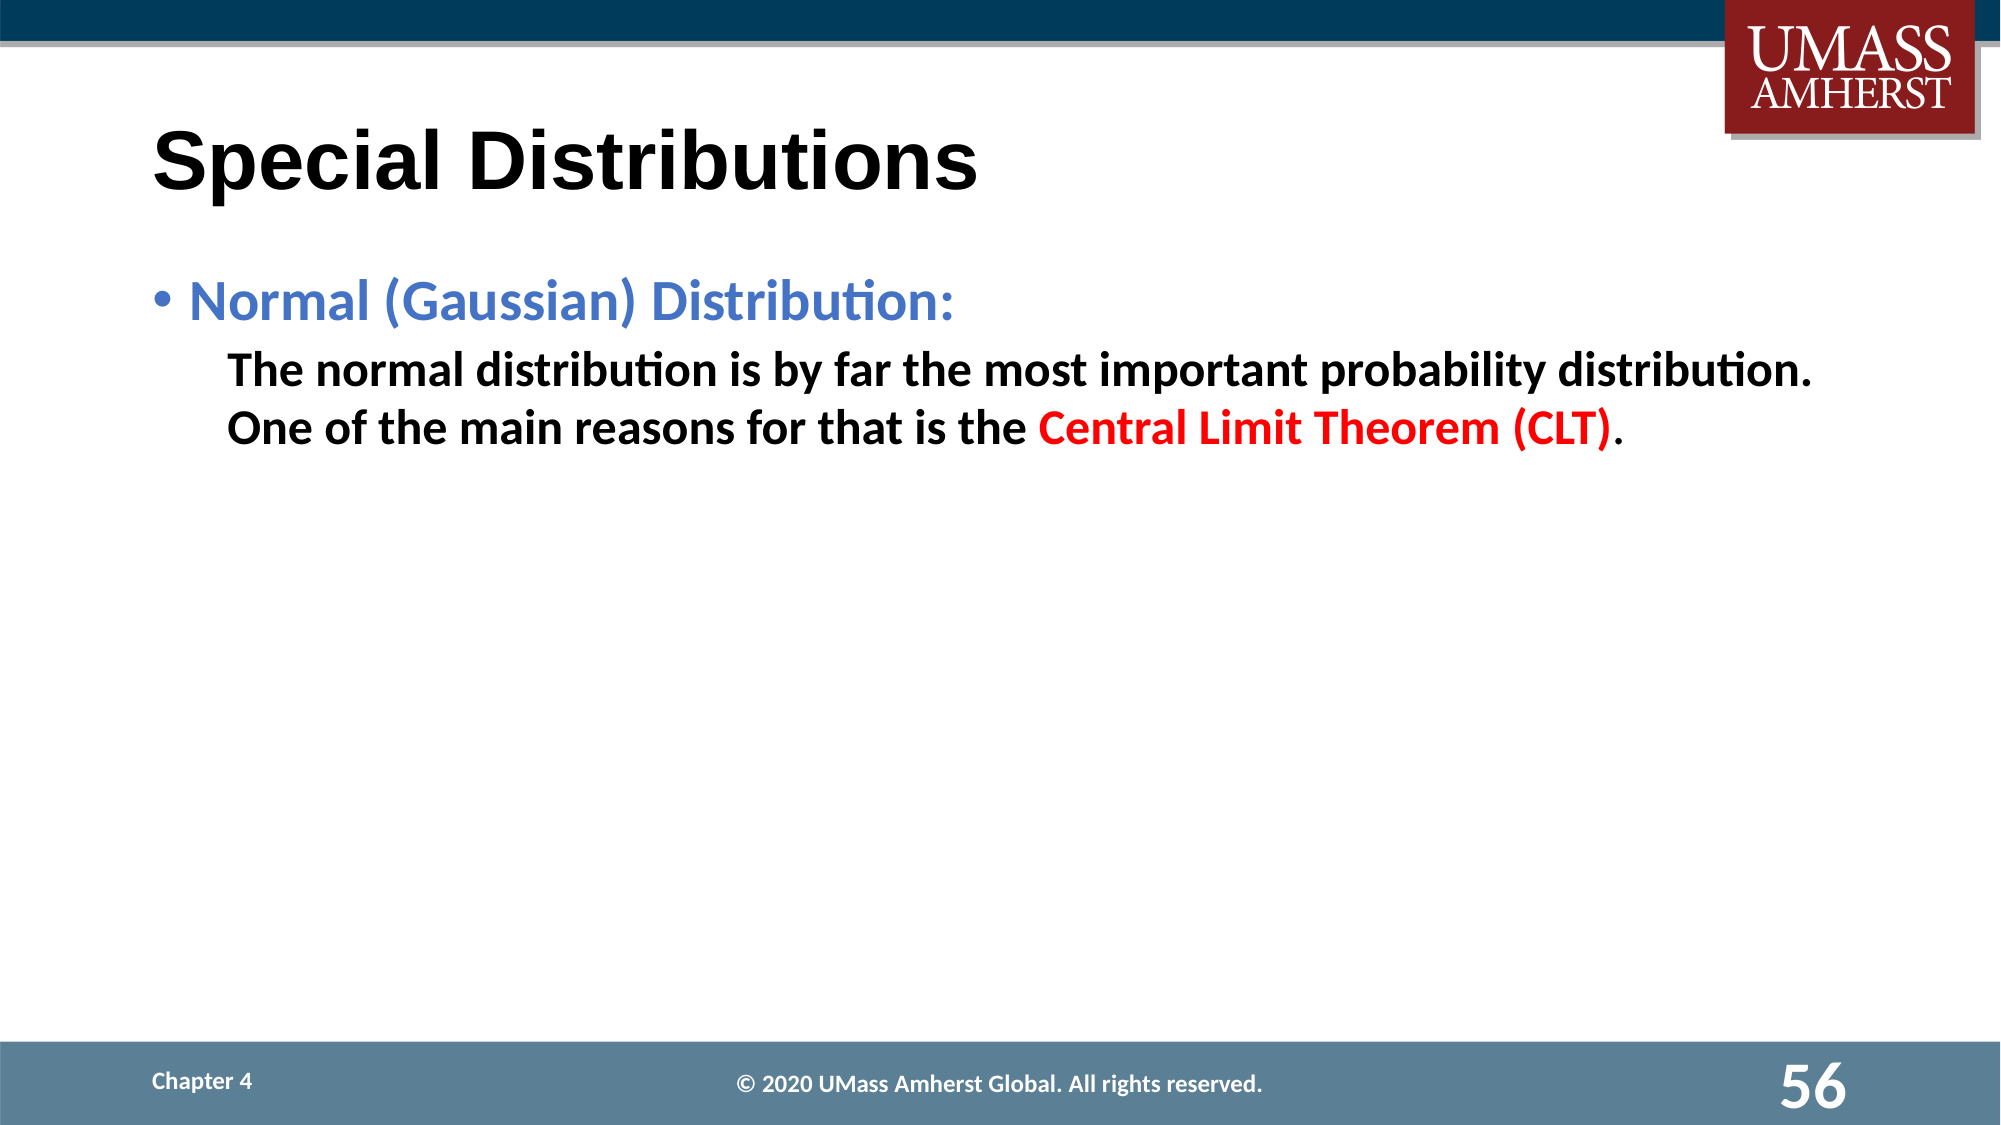

# Special Distributions
Normal (Gaussian) Distribution:
The normal distribution is by far the most important probability distribution. One of the main reasons for that is the Central Limit Theorem (CLT).

© 2020 UMass Amherst Global. All rights reserved.
56
Chapter 4